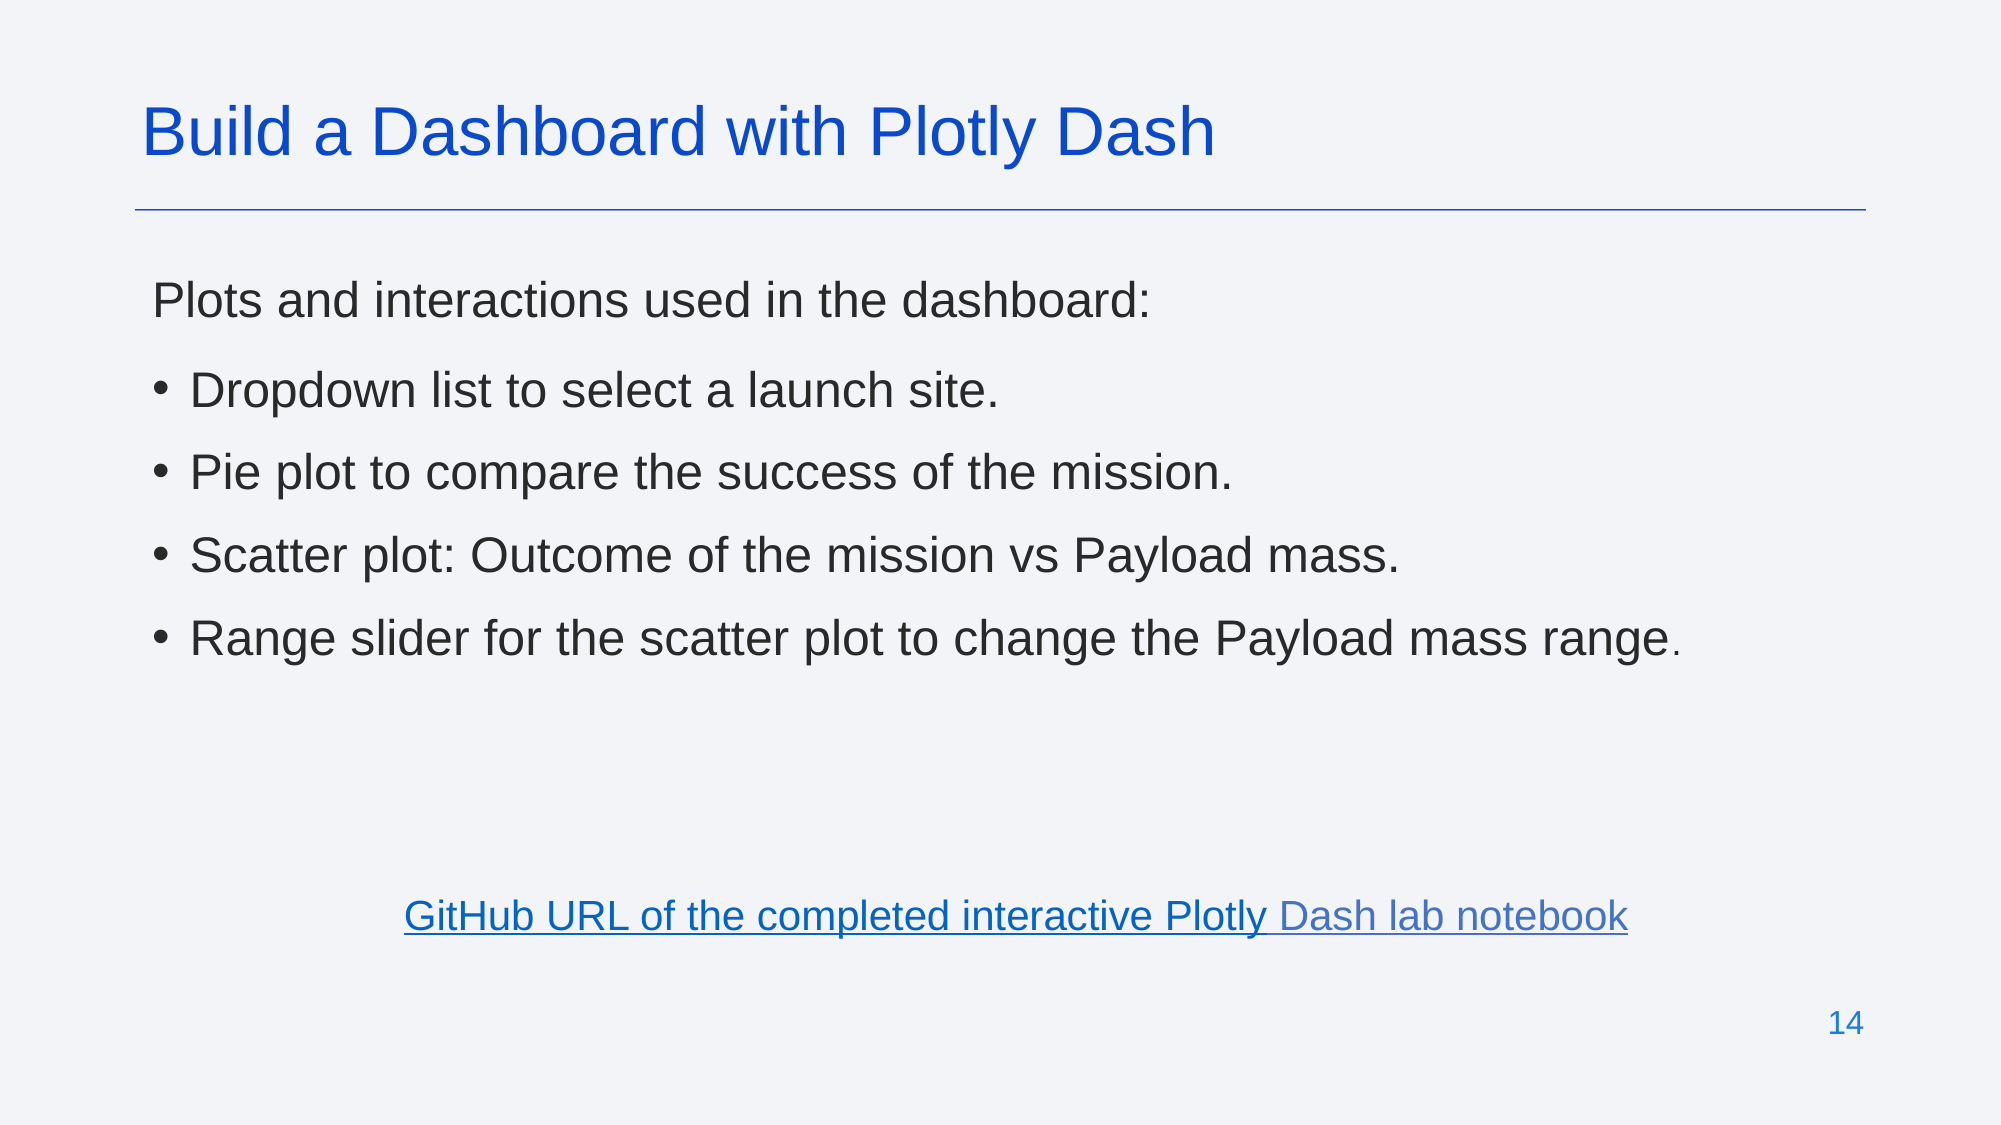

Build a Dashboard with Plotly Dash
Plots and interactions used in the dashboard:
Dropdown list to select a launch site.
Pie plot to compare the success of the mission.
Scatter plot: Outcome of the mission vs Payload mass.
Range slider for the scatter plot to change the Payload mass range.

GitHub URL of the completed interactive Plotly Dash lab notebook
14